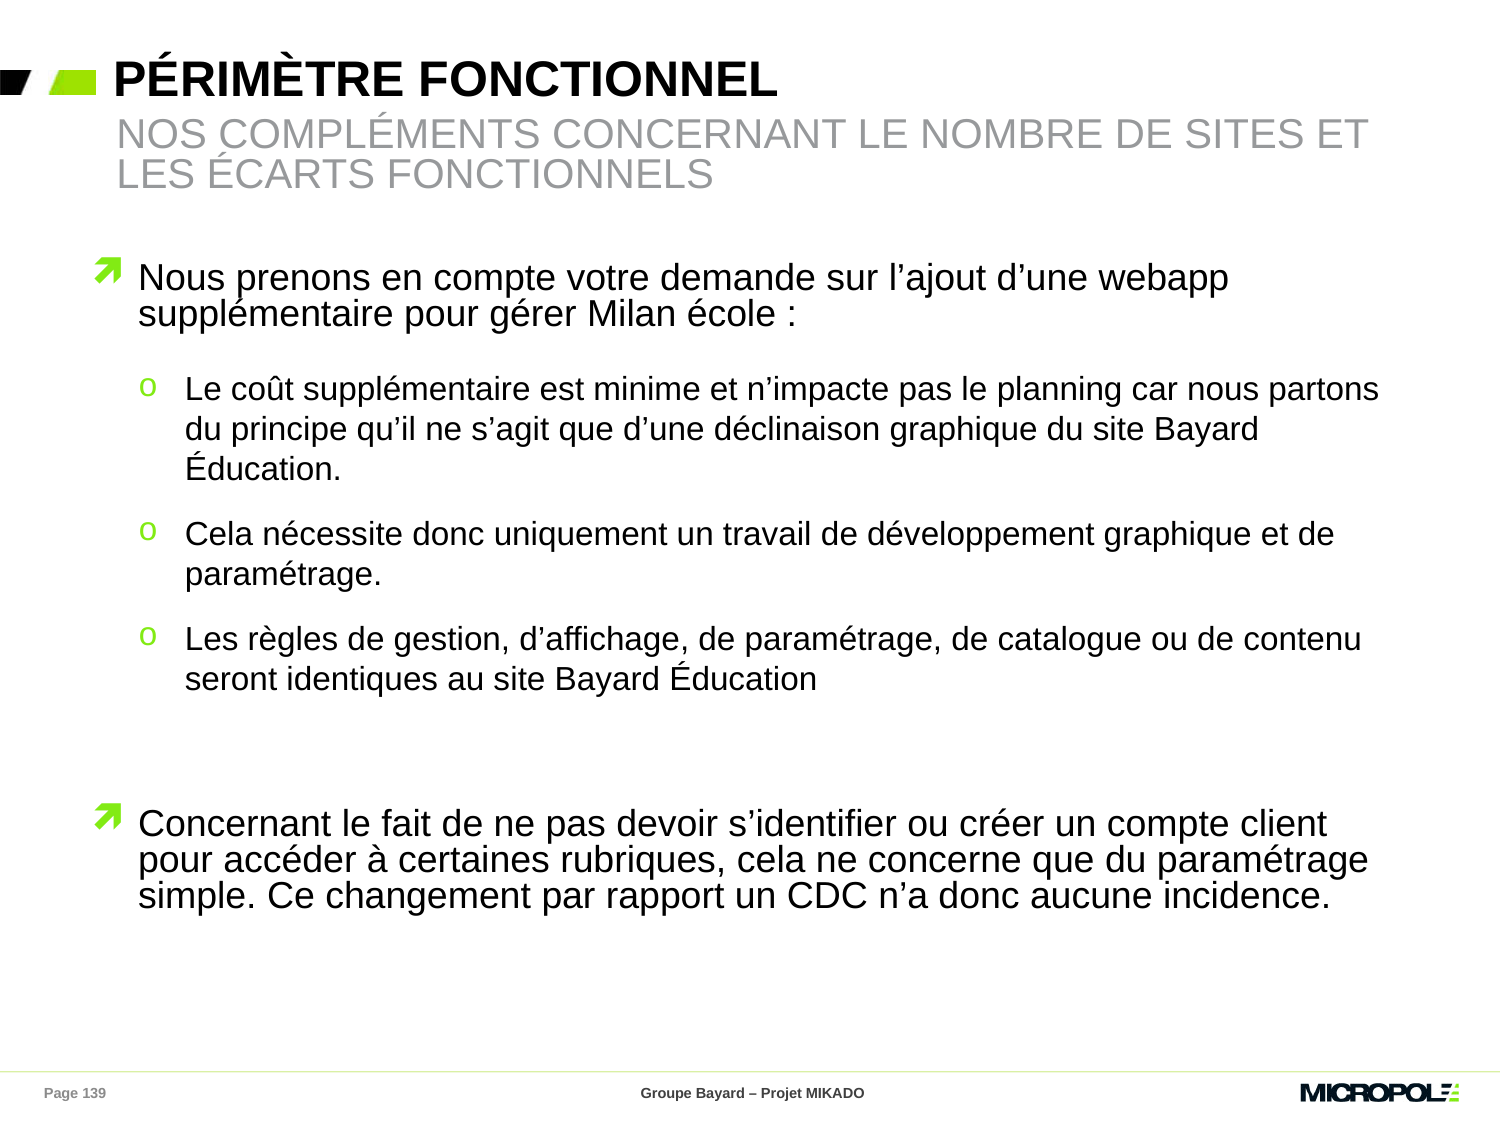

# périmètre fonctionnel
Nos compléments concernant le nombre de sites et les écarts fonctionnels
Nous prenons en compte votre demande sur l’ajout d’une webapp supplémentaire pour gérer Milan école :
Le coût supplémentaire est minime et n’impacte pas le planning car nous partons du principe qu’il ne s’agit que d’une déclinaison graphique du site Bayard Éducation.
Cela nécessite donc uniquement un travail de développement graphique et de paramétrage.
Les règles de gestion, d’affichage, de paramétrage, de catalogue ou de contenu seront identiques au site Bayard Éducation

Concernant le fait de ne pas devoir s’identifier ou créer un compte client pour accéder à certaines rubriques, cela ne concerne que du paramétrage simple. Ce changement par rapport un CDC n’a donc aucune incidence.
Page 139
Groupe Bayard – Projet MIKADO